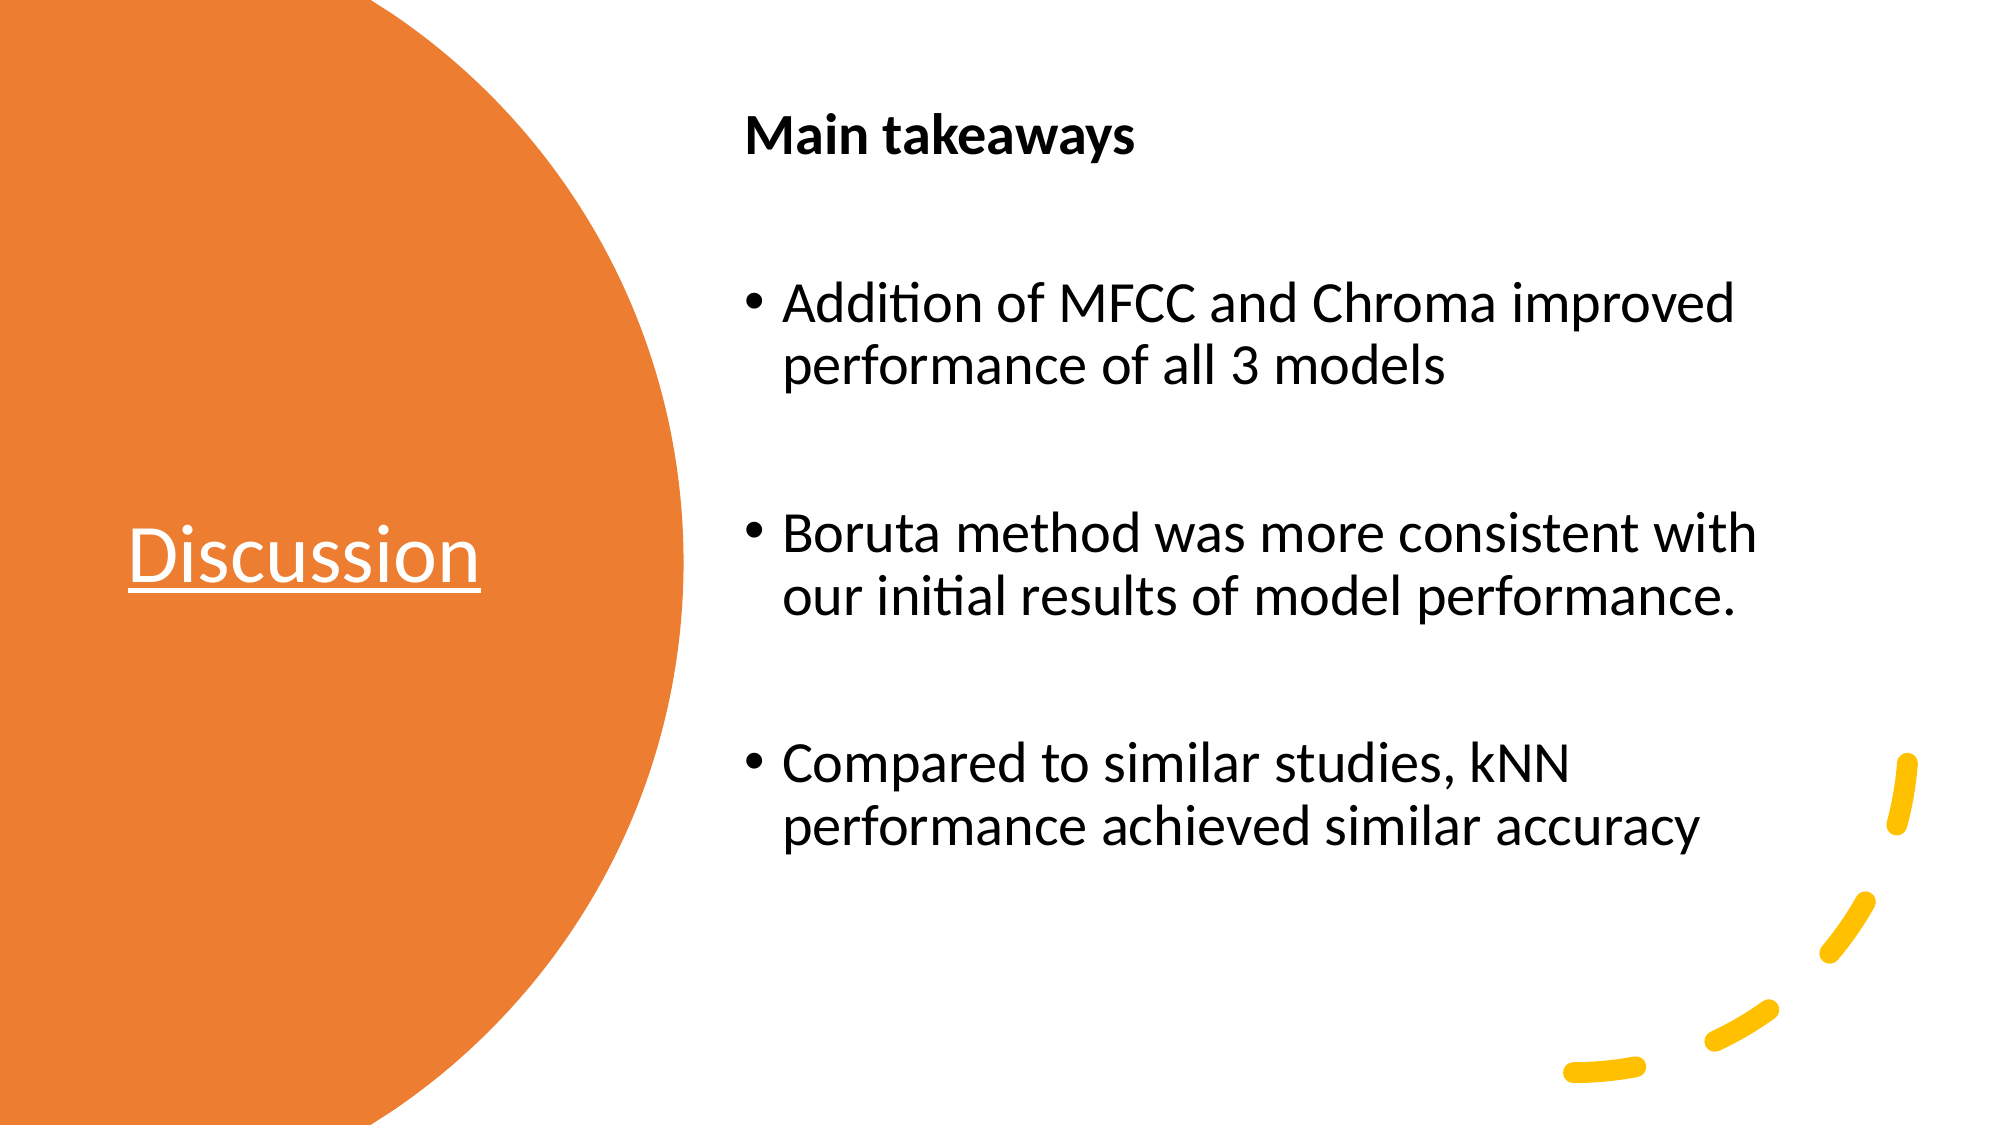

Main takeaways

Addition of MFCC and Chroma improved performance of all 3 models

Boruta method was more consistent with our initial results of model performance.

Compared to similar studies, kNN performance achieved similar accuracy

# Discussion